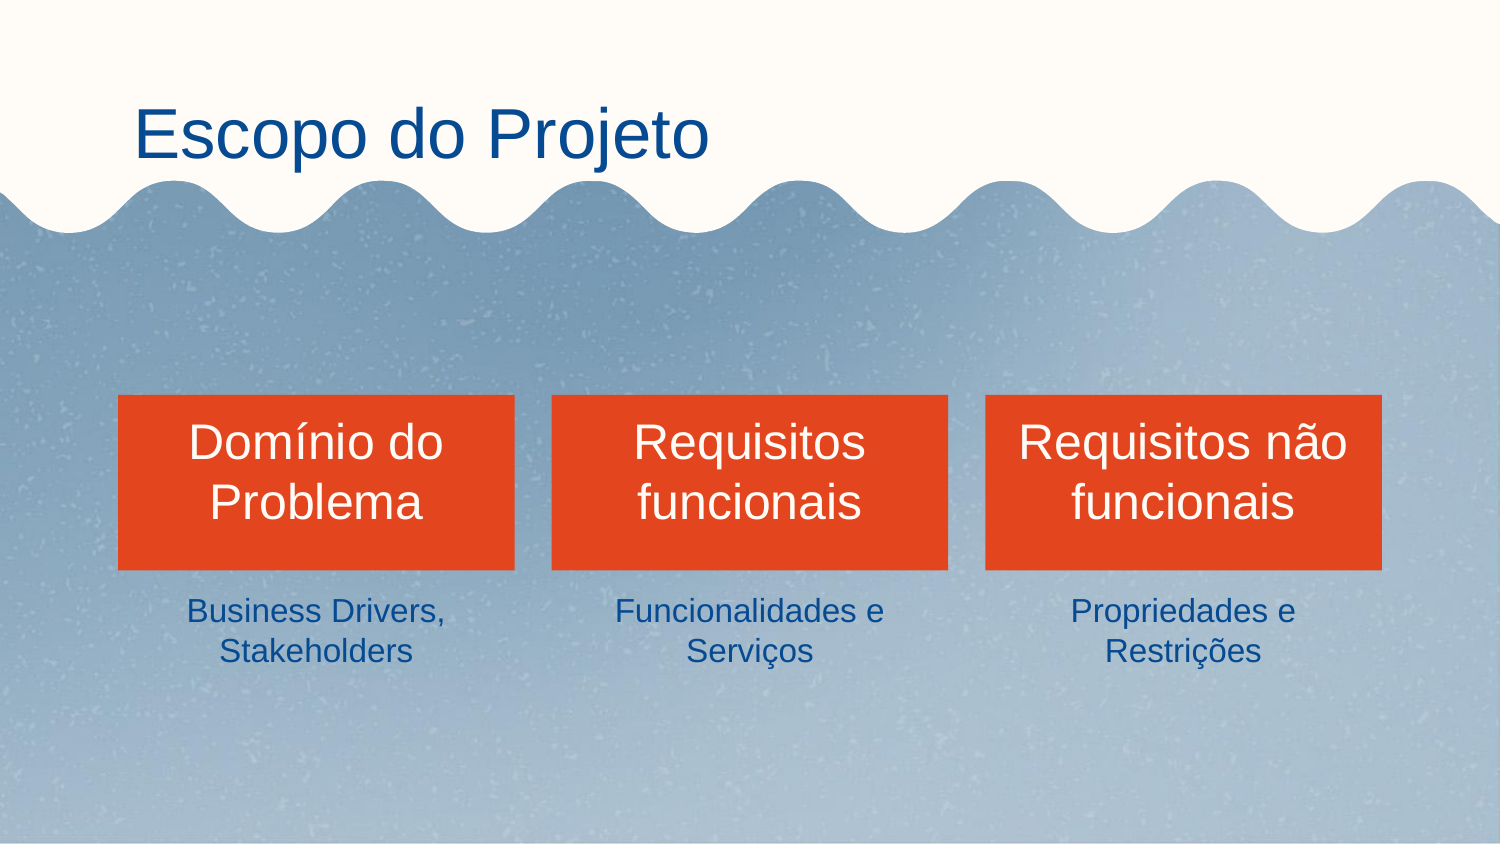

# Escopo do Projeto
Domínio do Problema
Requisitos funcionais
Requisitos não funcionais
Business Drivers, Stakeholders
Funcionalidades e Serviços
Propriedades e Restrições